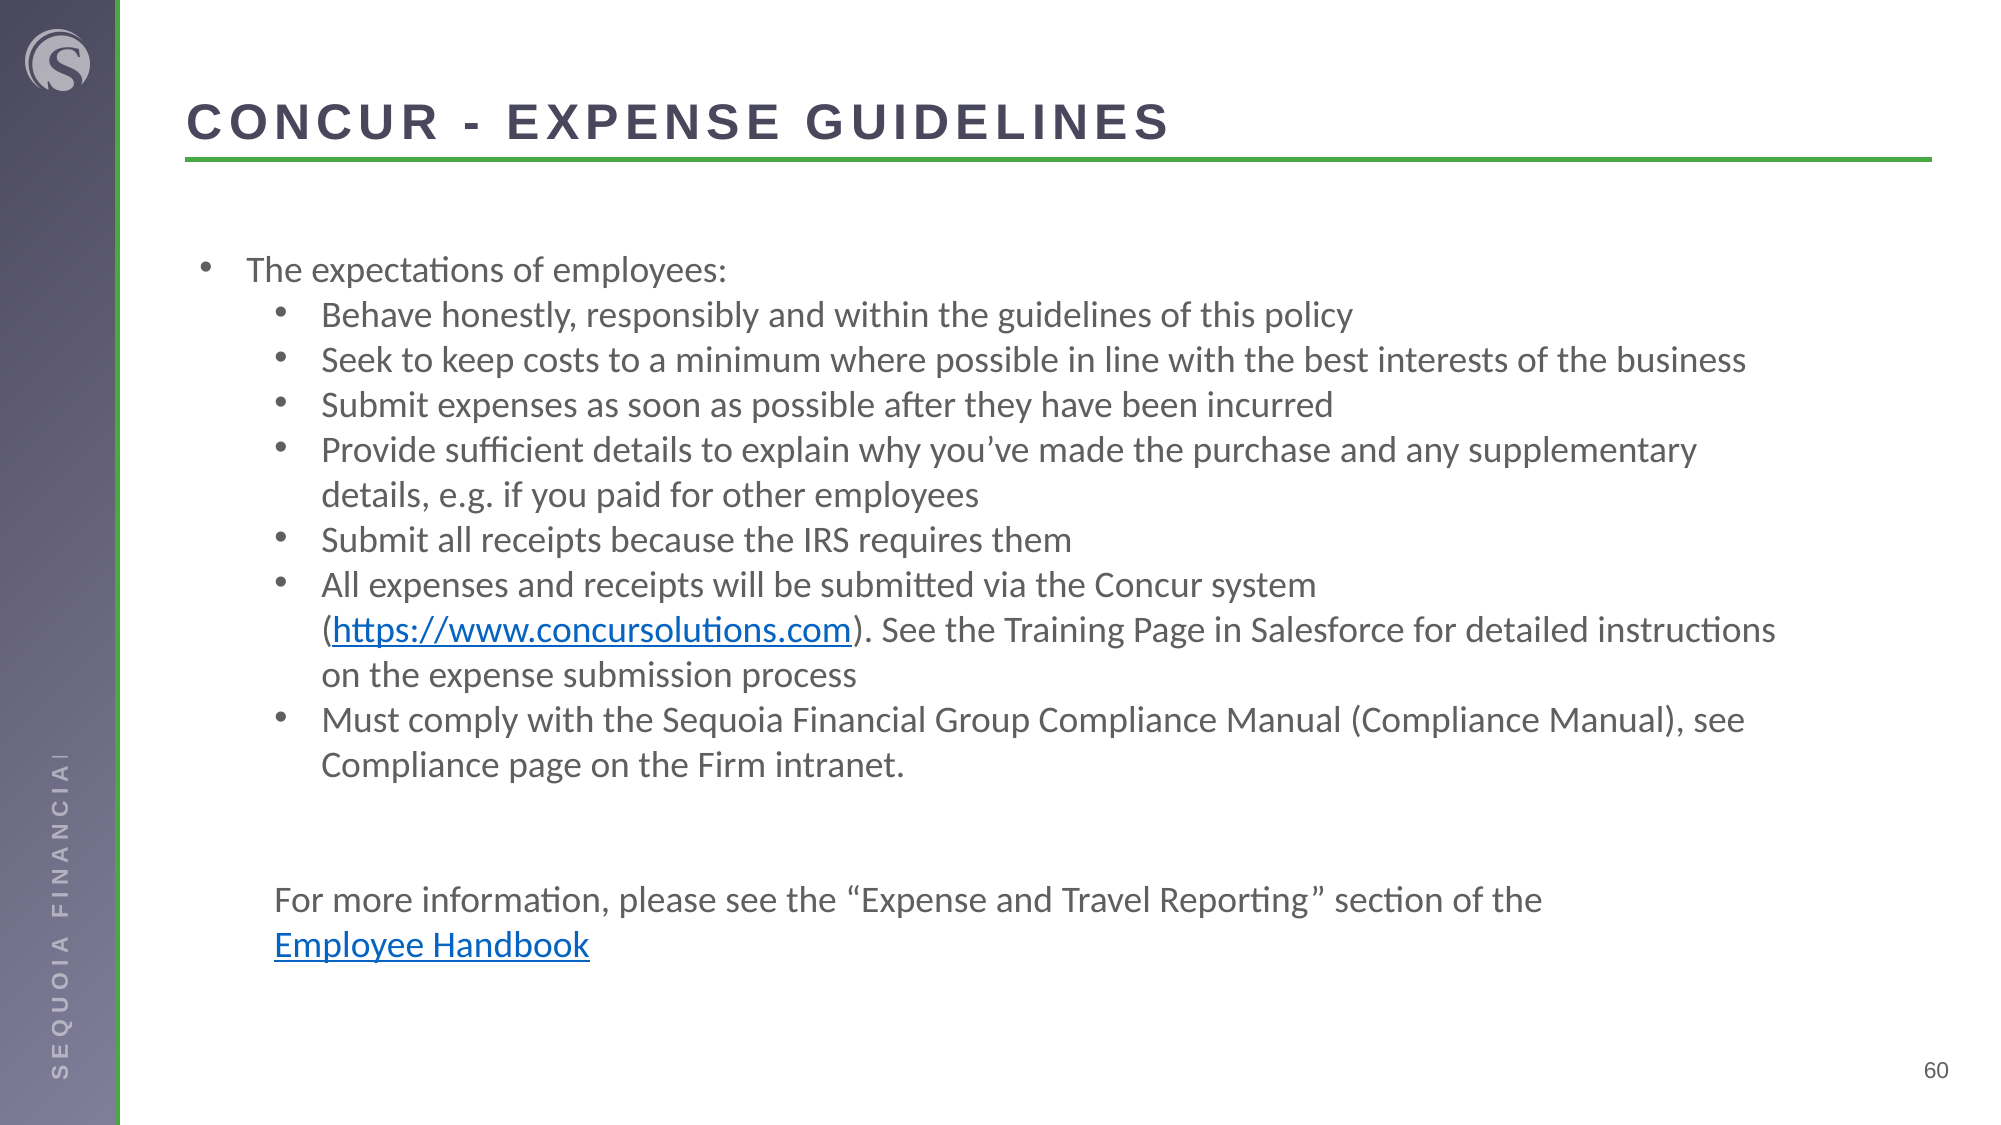

# CONCUR - EXPENSE GUIDELINES
The expectations of employees:
Behave honestly, responsibly and within the guidelines of this policy
Seek to keep costs to a minimum where possible in line with the best interests of the business
Submit expenses as soon as possible after they have been incurred
Provide sufficient details to explain why you’ve made the purchase and any supplementary
details, e.g. if you paid for other employees
Submit all receipts because the IRS requires them
All expenses and receipts will be submitted via the Concur system
(https://www.concursolutions.com). See the Training Page in Salesforce for detailed instructions
on the expense submission process
Must comply with the Sequoia Financial Group Compliance Manual (Compliance Manual), see
Compliance page on the Firm intranet.

For more information, please see the “Expense and Travel Reporting” section of the Employee Handbook
60